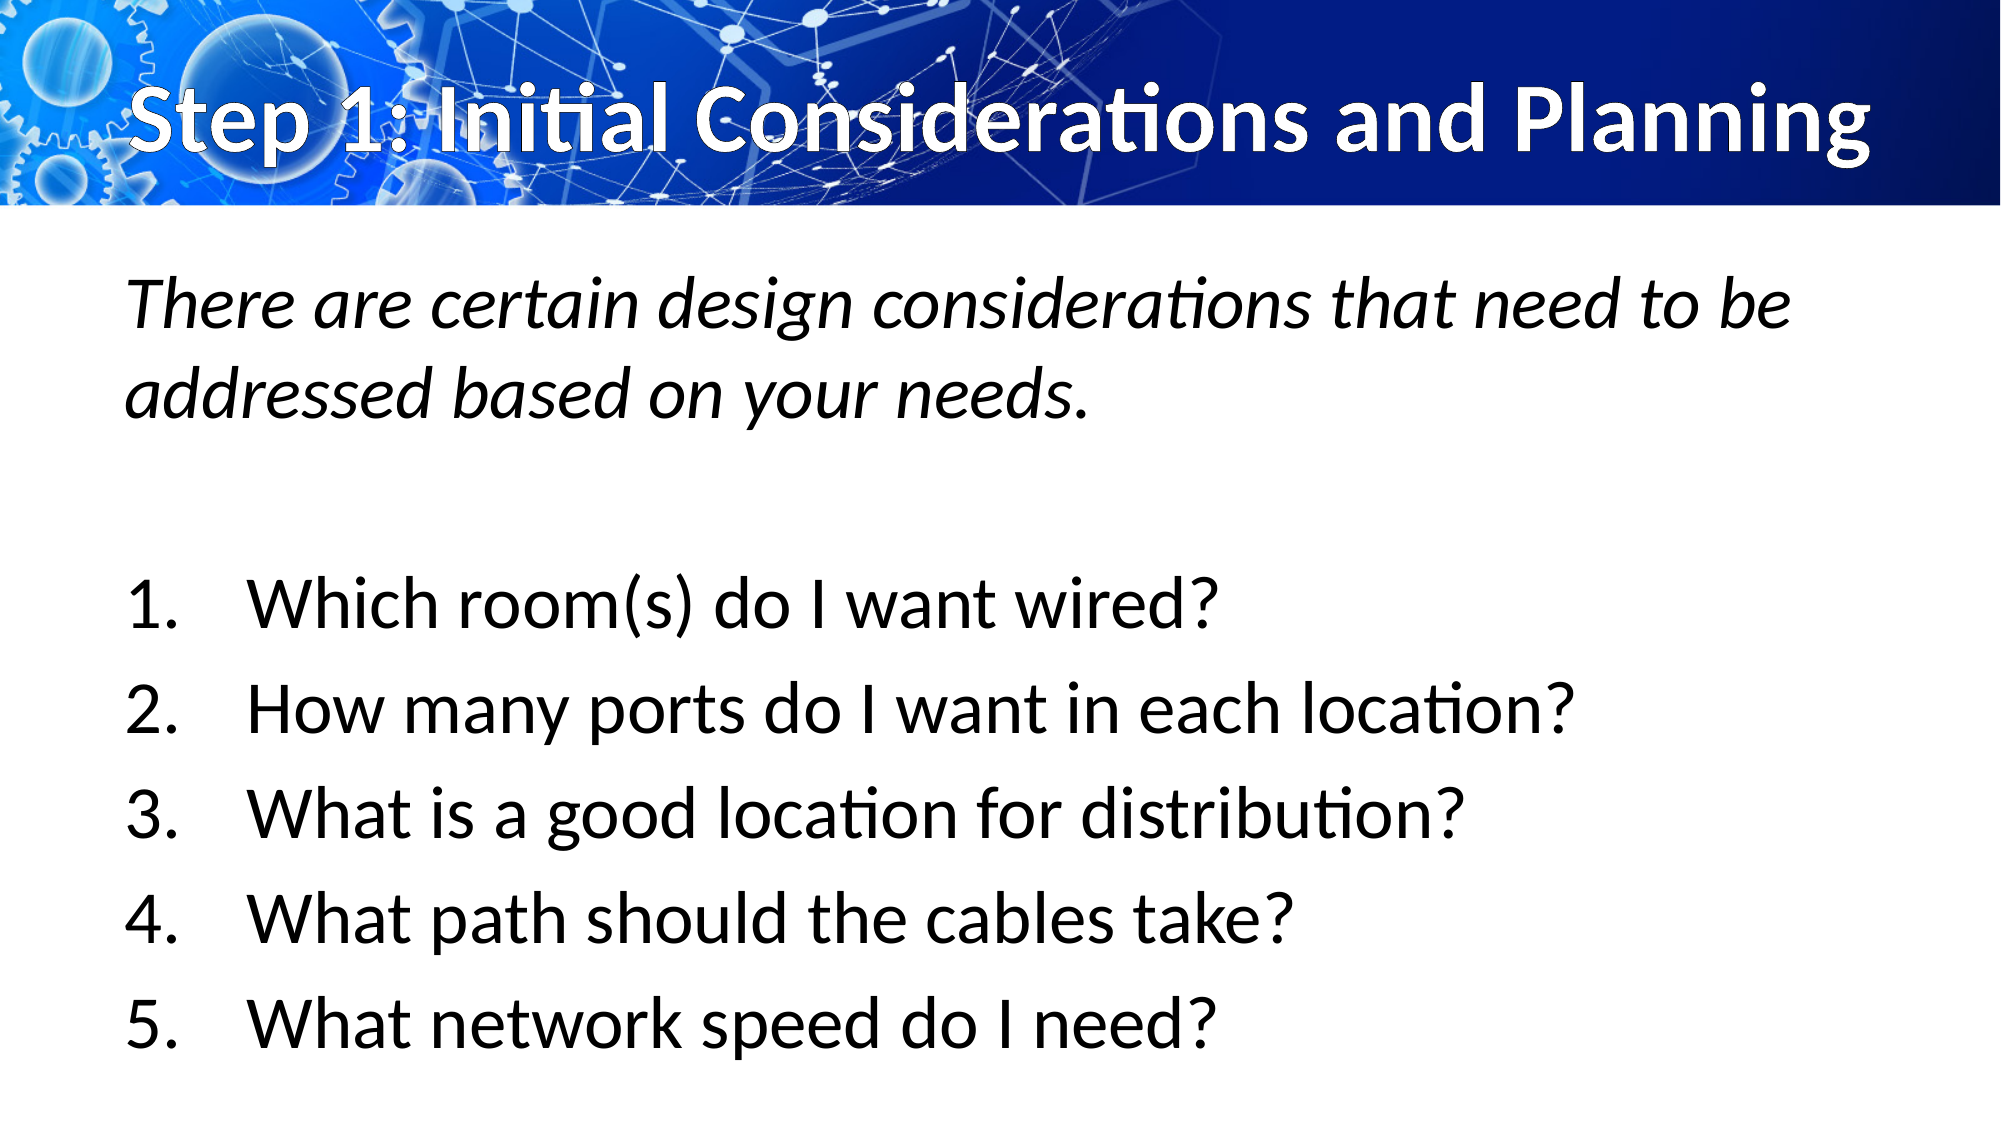

# Step 1: Initial Considerations and Planning
There are certain design considerations that need to be addressed based on your needs.

Which room(s) do I want wired?
How many ports do I want in each location?
What is a good location for distribution?
What path should the cables take?
What network speed do I need?